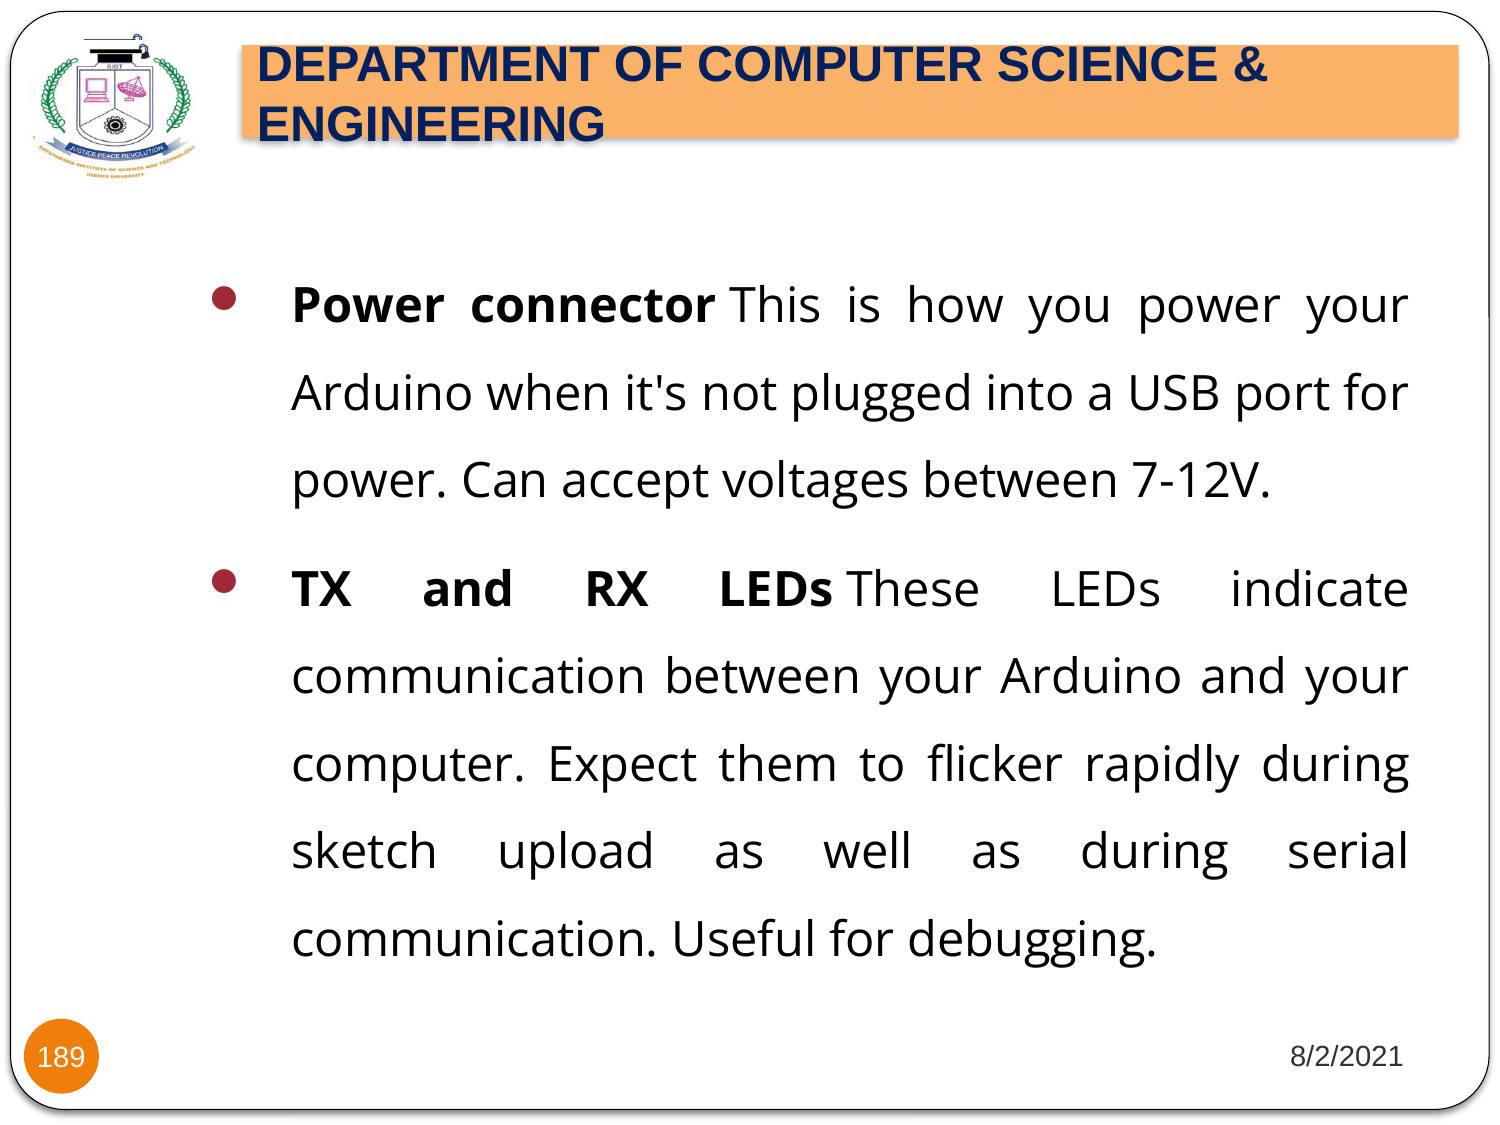

Power connector This is how you power your Arduino when it's not plugged into a USB port for power. Can accept voltages between 7-12V.
TX and RX LEDs These LEDs indicate communication between your Arduino and your computer. Expect them to flicker rapidly during sketch upload as well as during serial communication. Useful for debugging.

8/2/2021
189